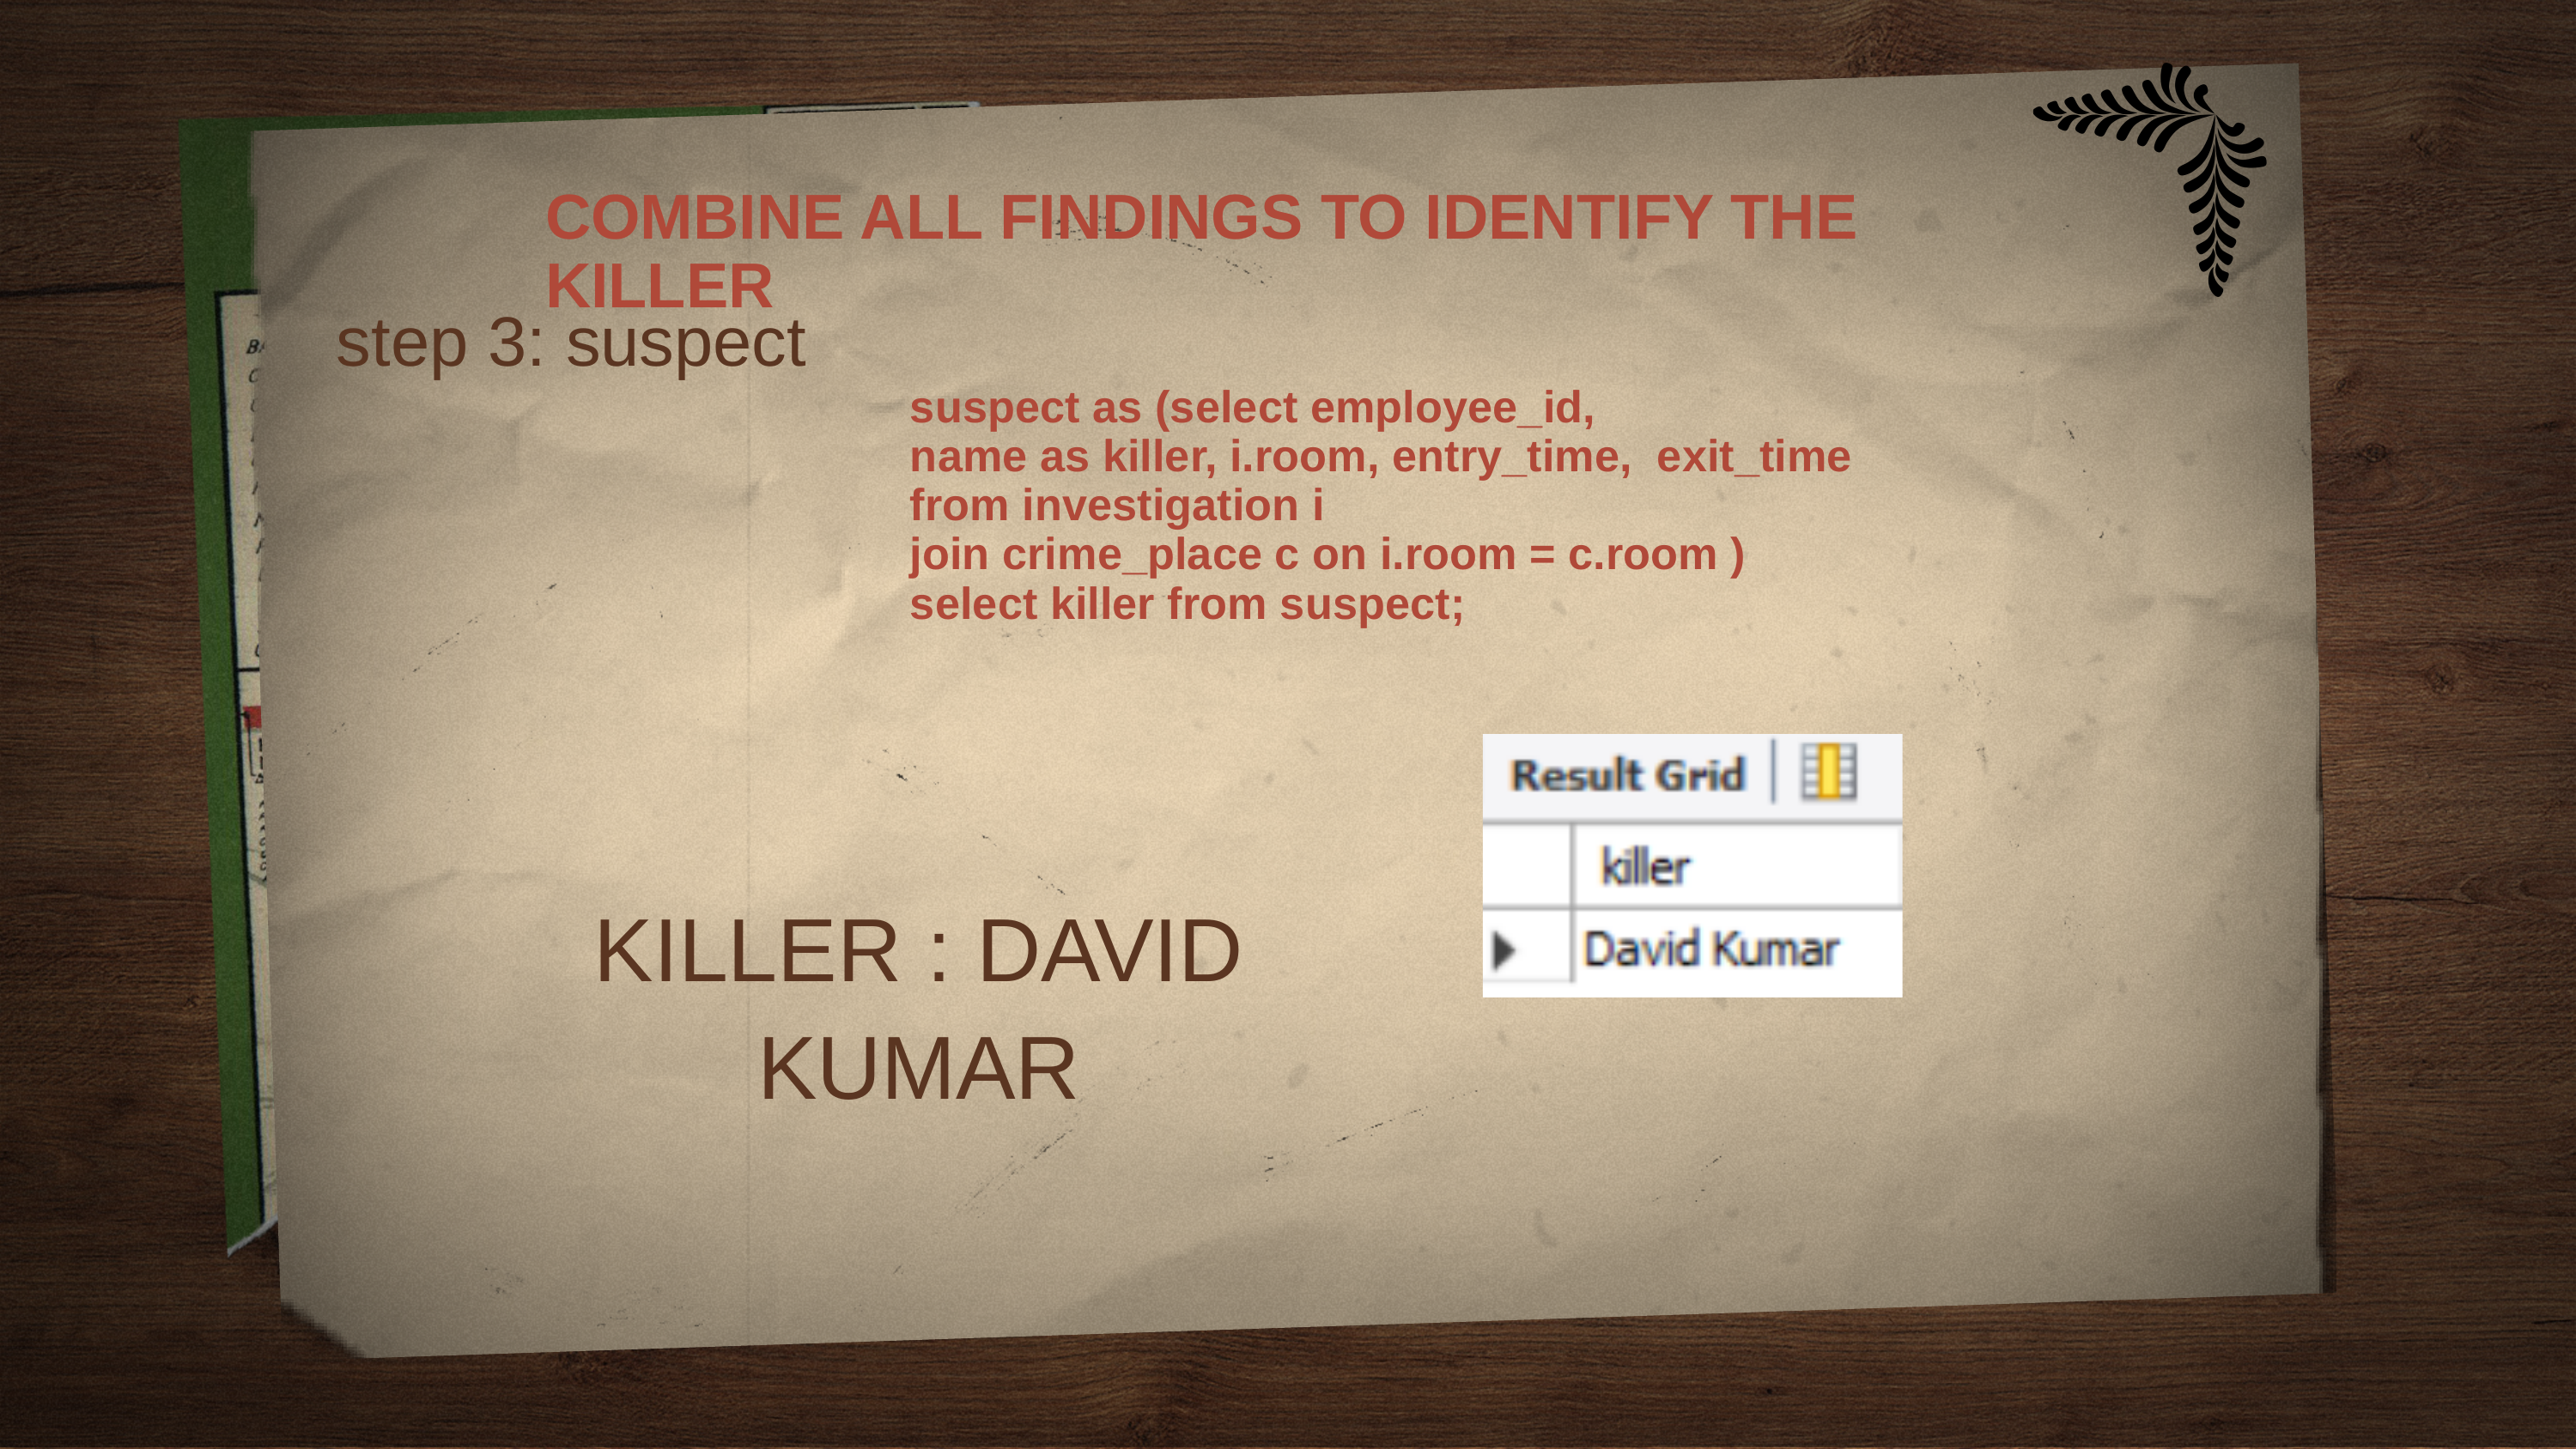

COMBINE ALL FINDINGS TO IDENTIFY THE KILLER
step 3: suspect
suspect as (select employee_id,
name as killer, i.room, entry_time,  exit_time
from investigation i
join crime_place c on i.room = c.room )
select killer from suspect;

KILLER : DAVID KUMAR